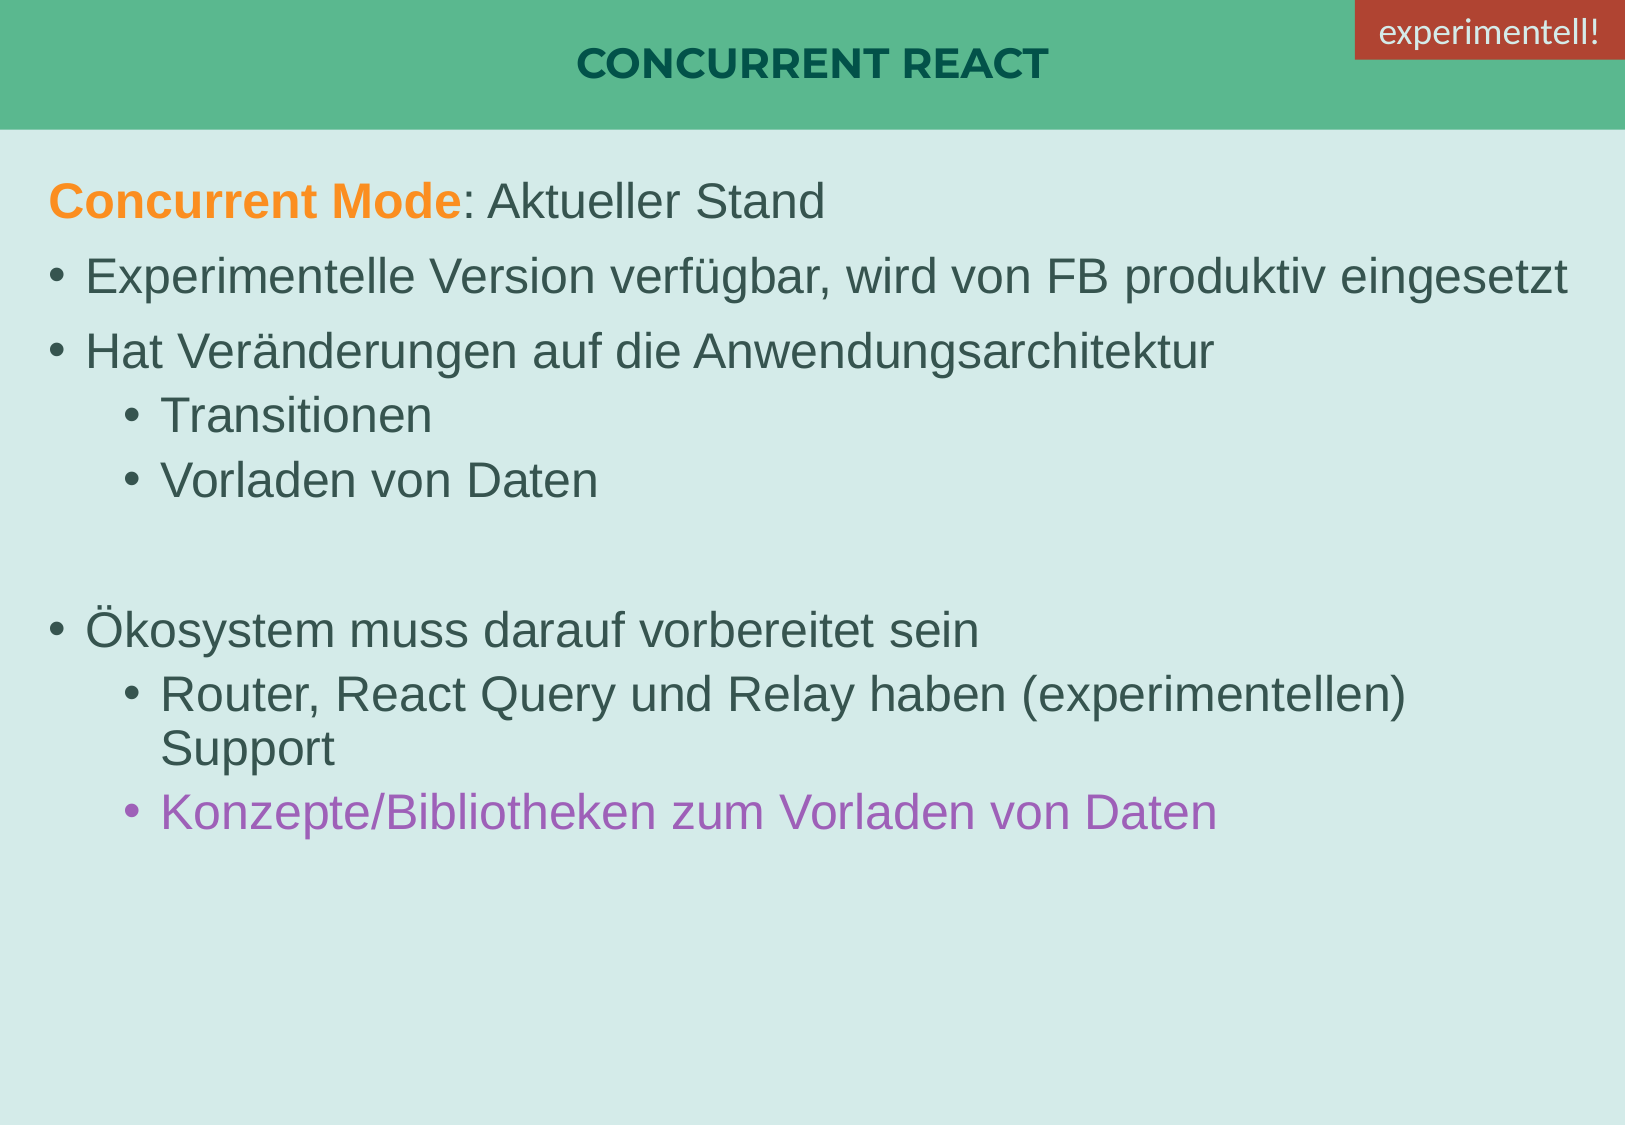

experimentell!
# concurrent React
Concurrent Mode: Aktueller Stand
Experimentelle Version verfügbar, wird von FB produktiv eingesetzt
Hat Veränderungen auf die Anwendungsarchitektur
Transitionen
Vorladen von Daten

Ökosystem muss darauf vorbereitet sein
Router, React Query und Relay haben (experimentellen) Support
Konzepte/Bibliotheken zum Vorladen von Daten